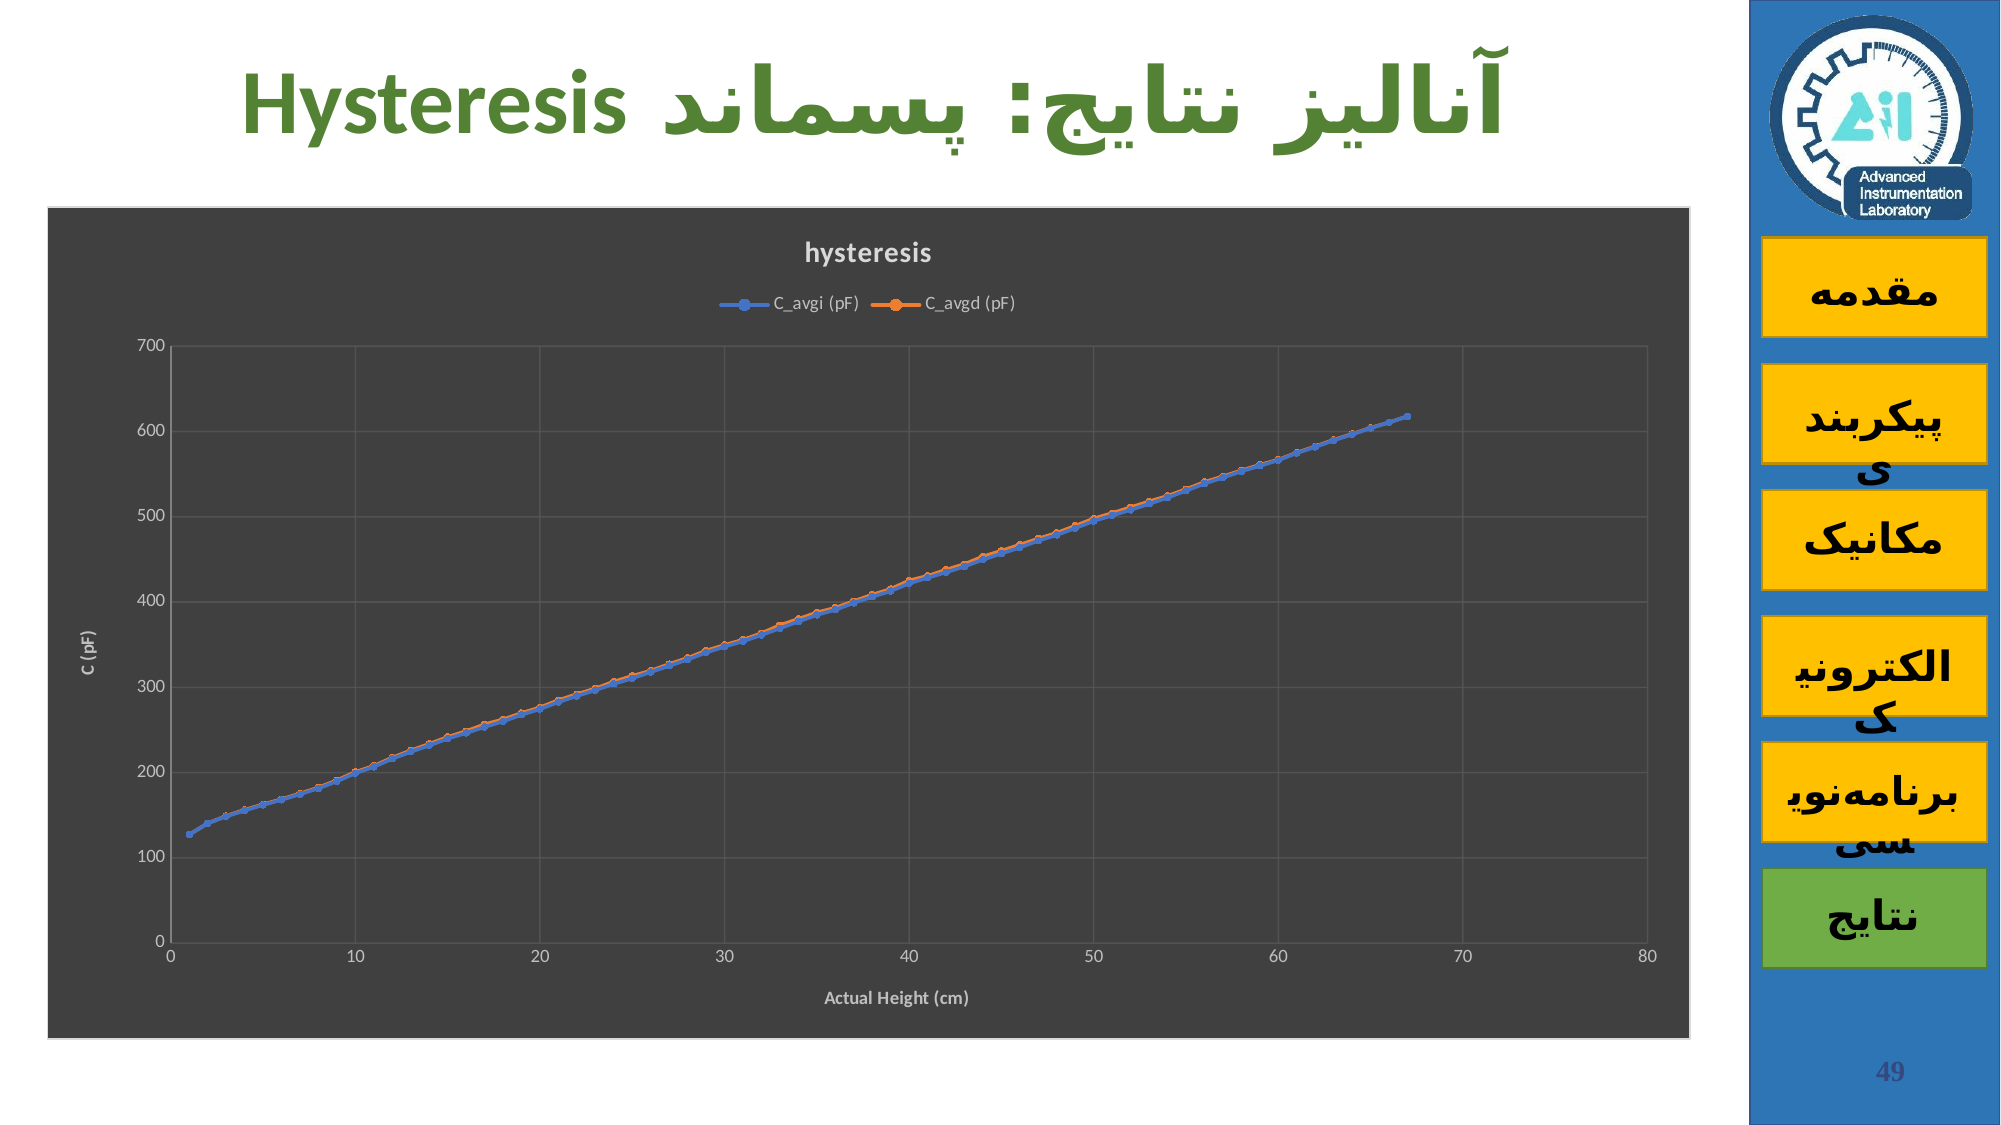

# آنالیز نتایج: پسماند Hysteresis

### Chart: hysteresis

| Category | C_avgi (pF) | C_avgd (pF) |
|---|---|---|
49